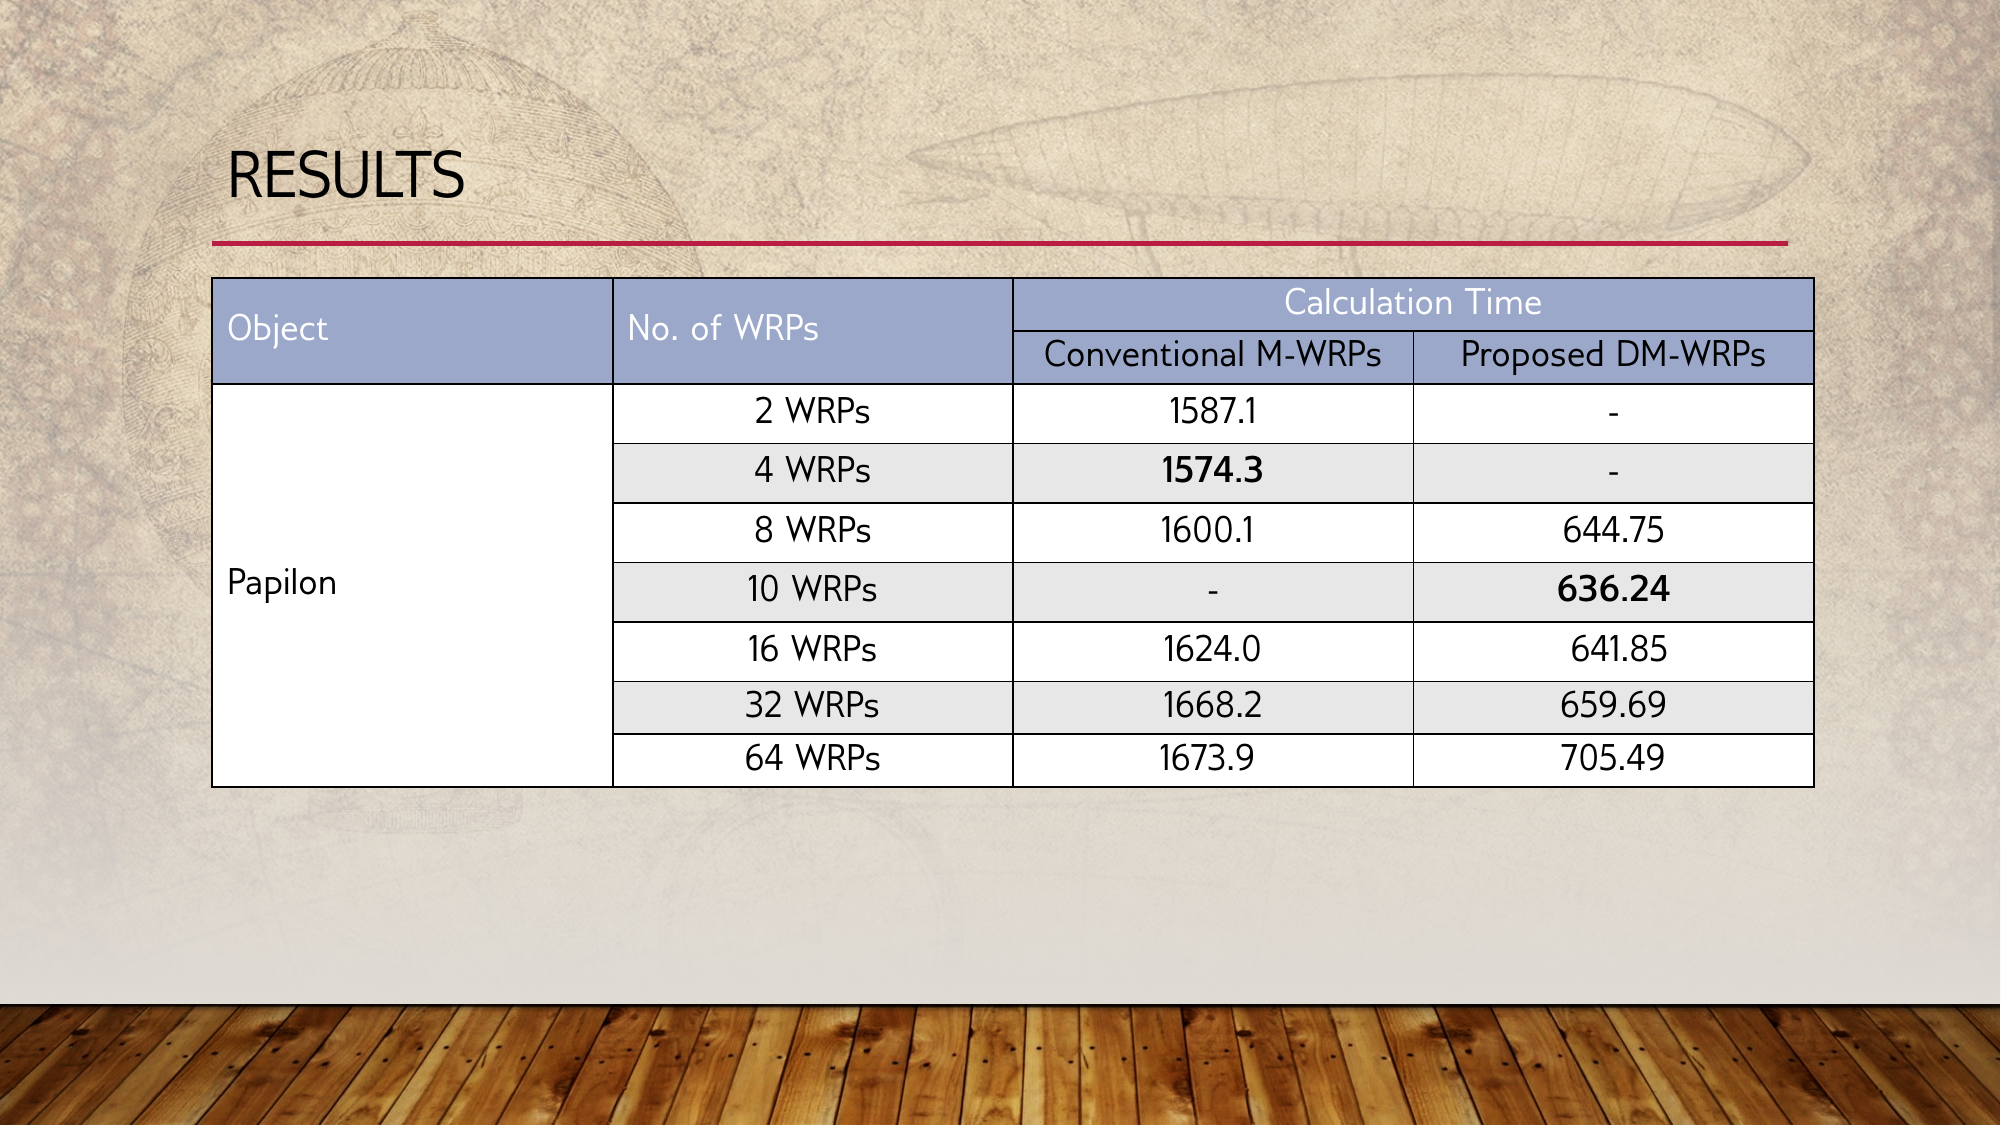

# Results
| Object | No. of WRPs | Calculation Time |  |
| --- | --- | --- | --- |
|  |  | Conventional M-WRPs | Proposed DM-WRPs |
| Papilon | 2 WRPs | 1587.1 | - |
|  | 4 WRPs | 1574.3 | - |
|  | 8 WRPs | 1600.1 | 644.75 |
|  | 10 WRPs | - | 636.24 |
|  | 16 WRPs | 1624.0 | 641.85 |
|  | 32 WRPs | 1668.2 | 659.69 |
|  | 64 WRPs | 1673.9 | 705.49 |